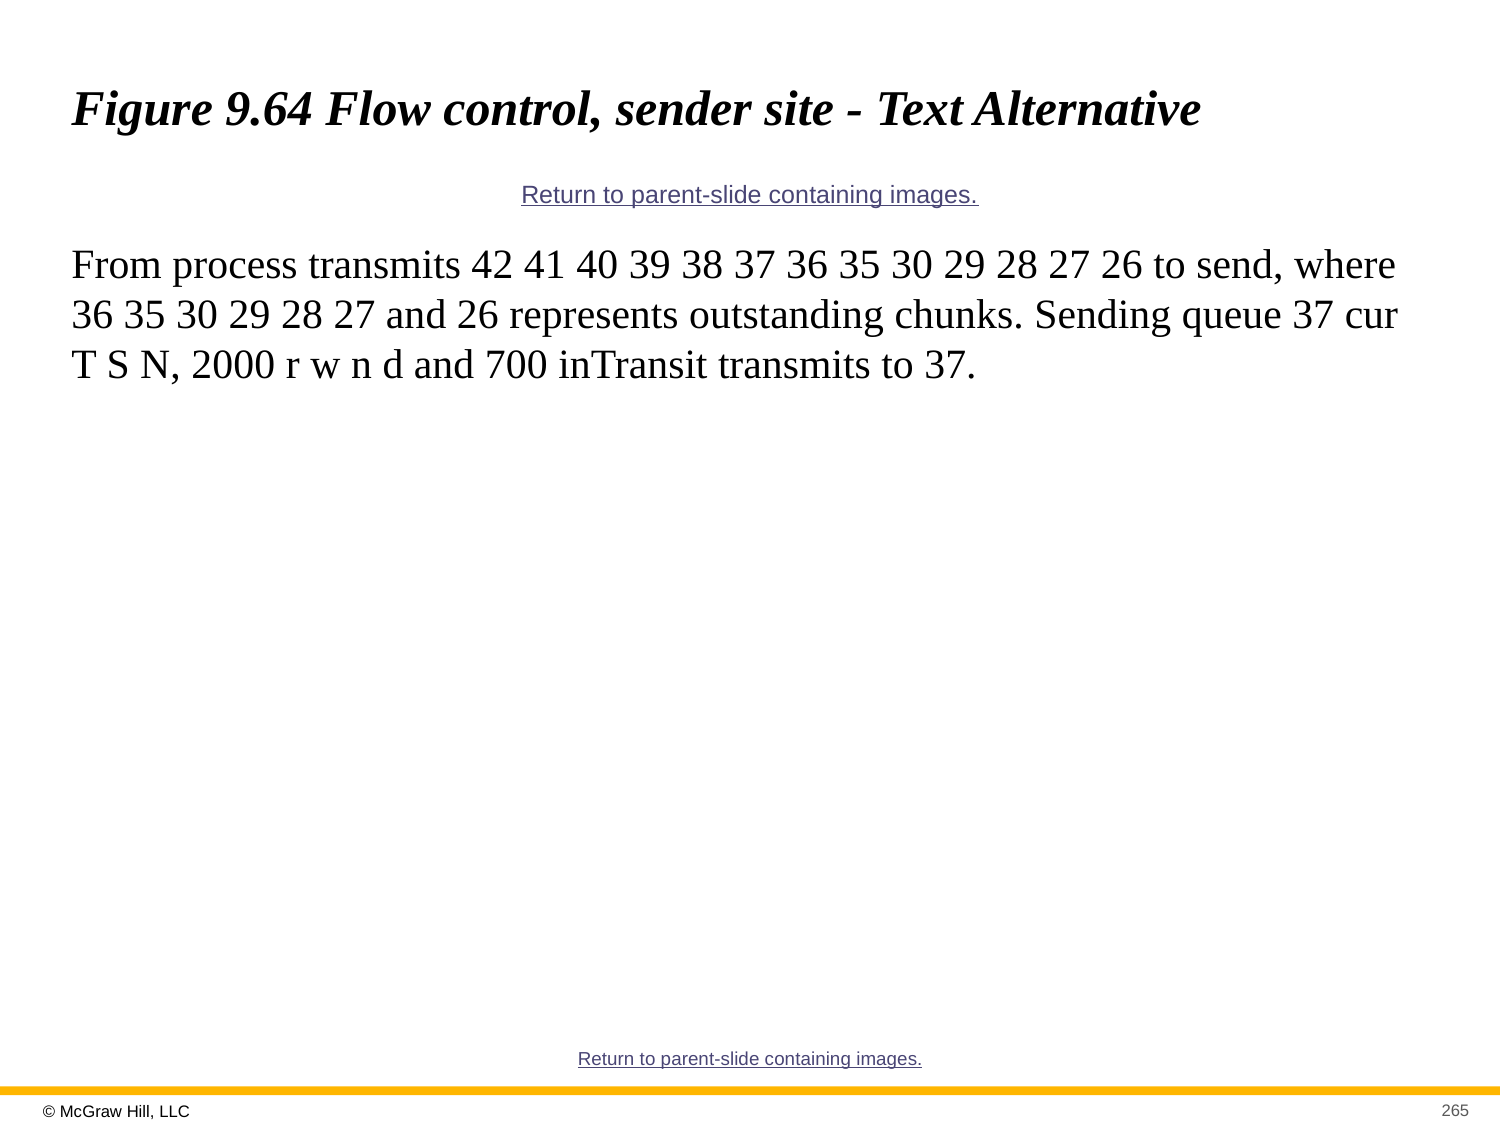

# Figure 9.64 Flow control, sender site - Text Alternative
Return to parent-slide containing images.
From process transmits 42 41 40 39 38 37 36 35 30 29 28 27 26 to send, where 36 35 30 29 28 27 and 26 represents outstanding chunks. Sending queue 37 cur T S N, 2000 r w n d and 700 inTransit transmits to 37.
Return to parent-slide containing images.
265